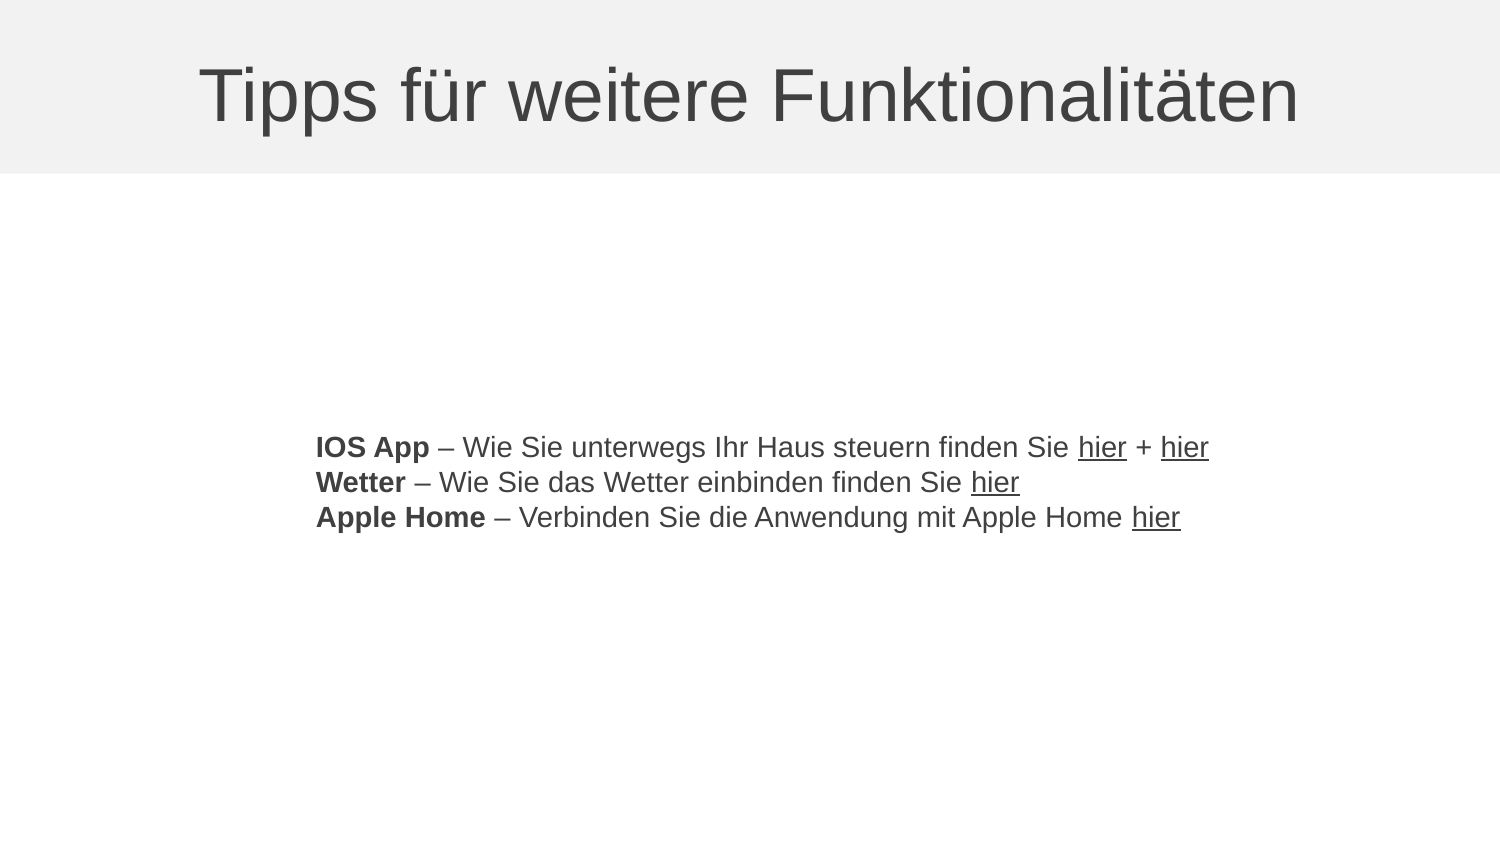

Tipps für weitere Funktionalitäten
IOS App – Wie Sie unterwegs Ihr Haus steuern finden Sie hier + hier
Wetter – Wie Sie das Wetter einbinden finden Sie hier
Apple Home – Verbinden Sie die Anwendung mit Apple Home hier